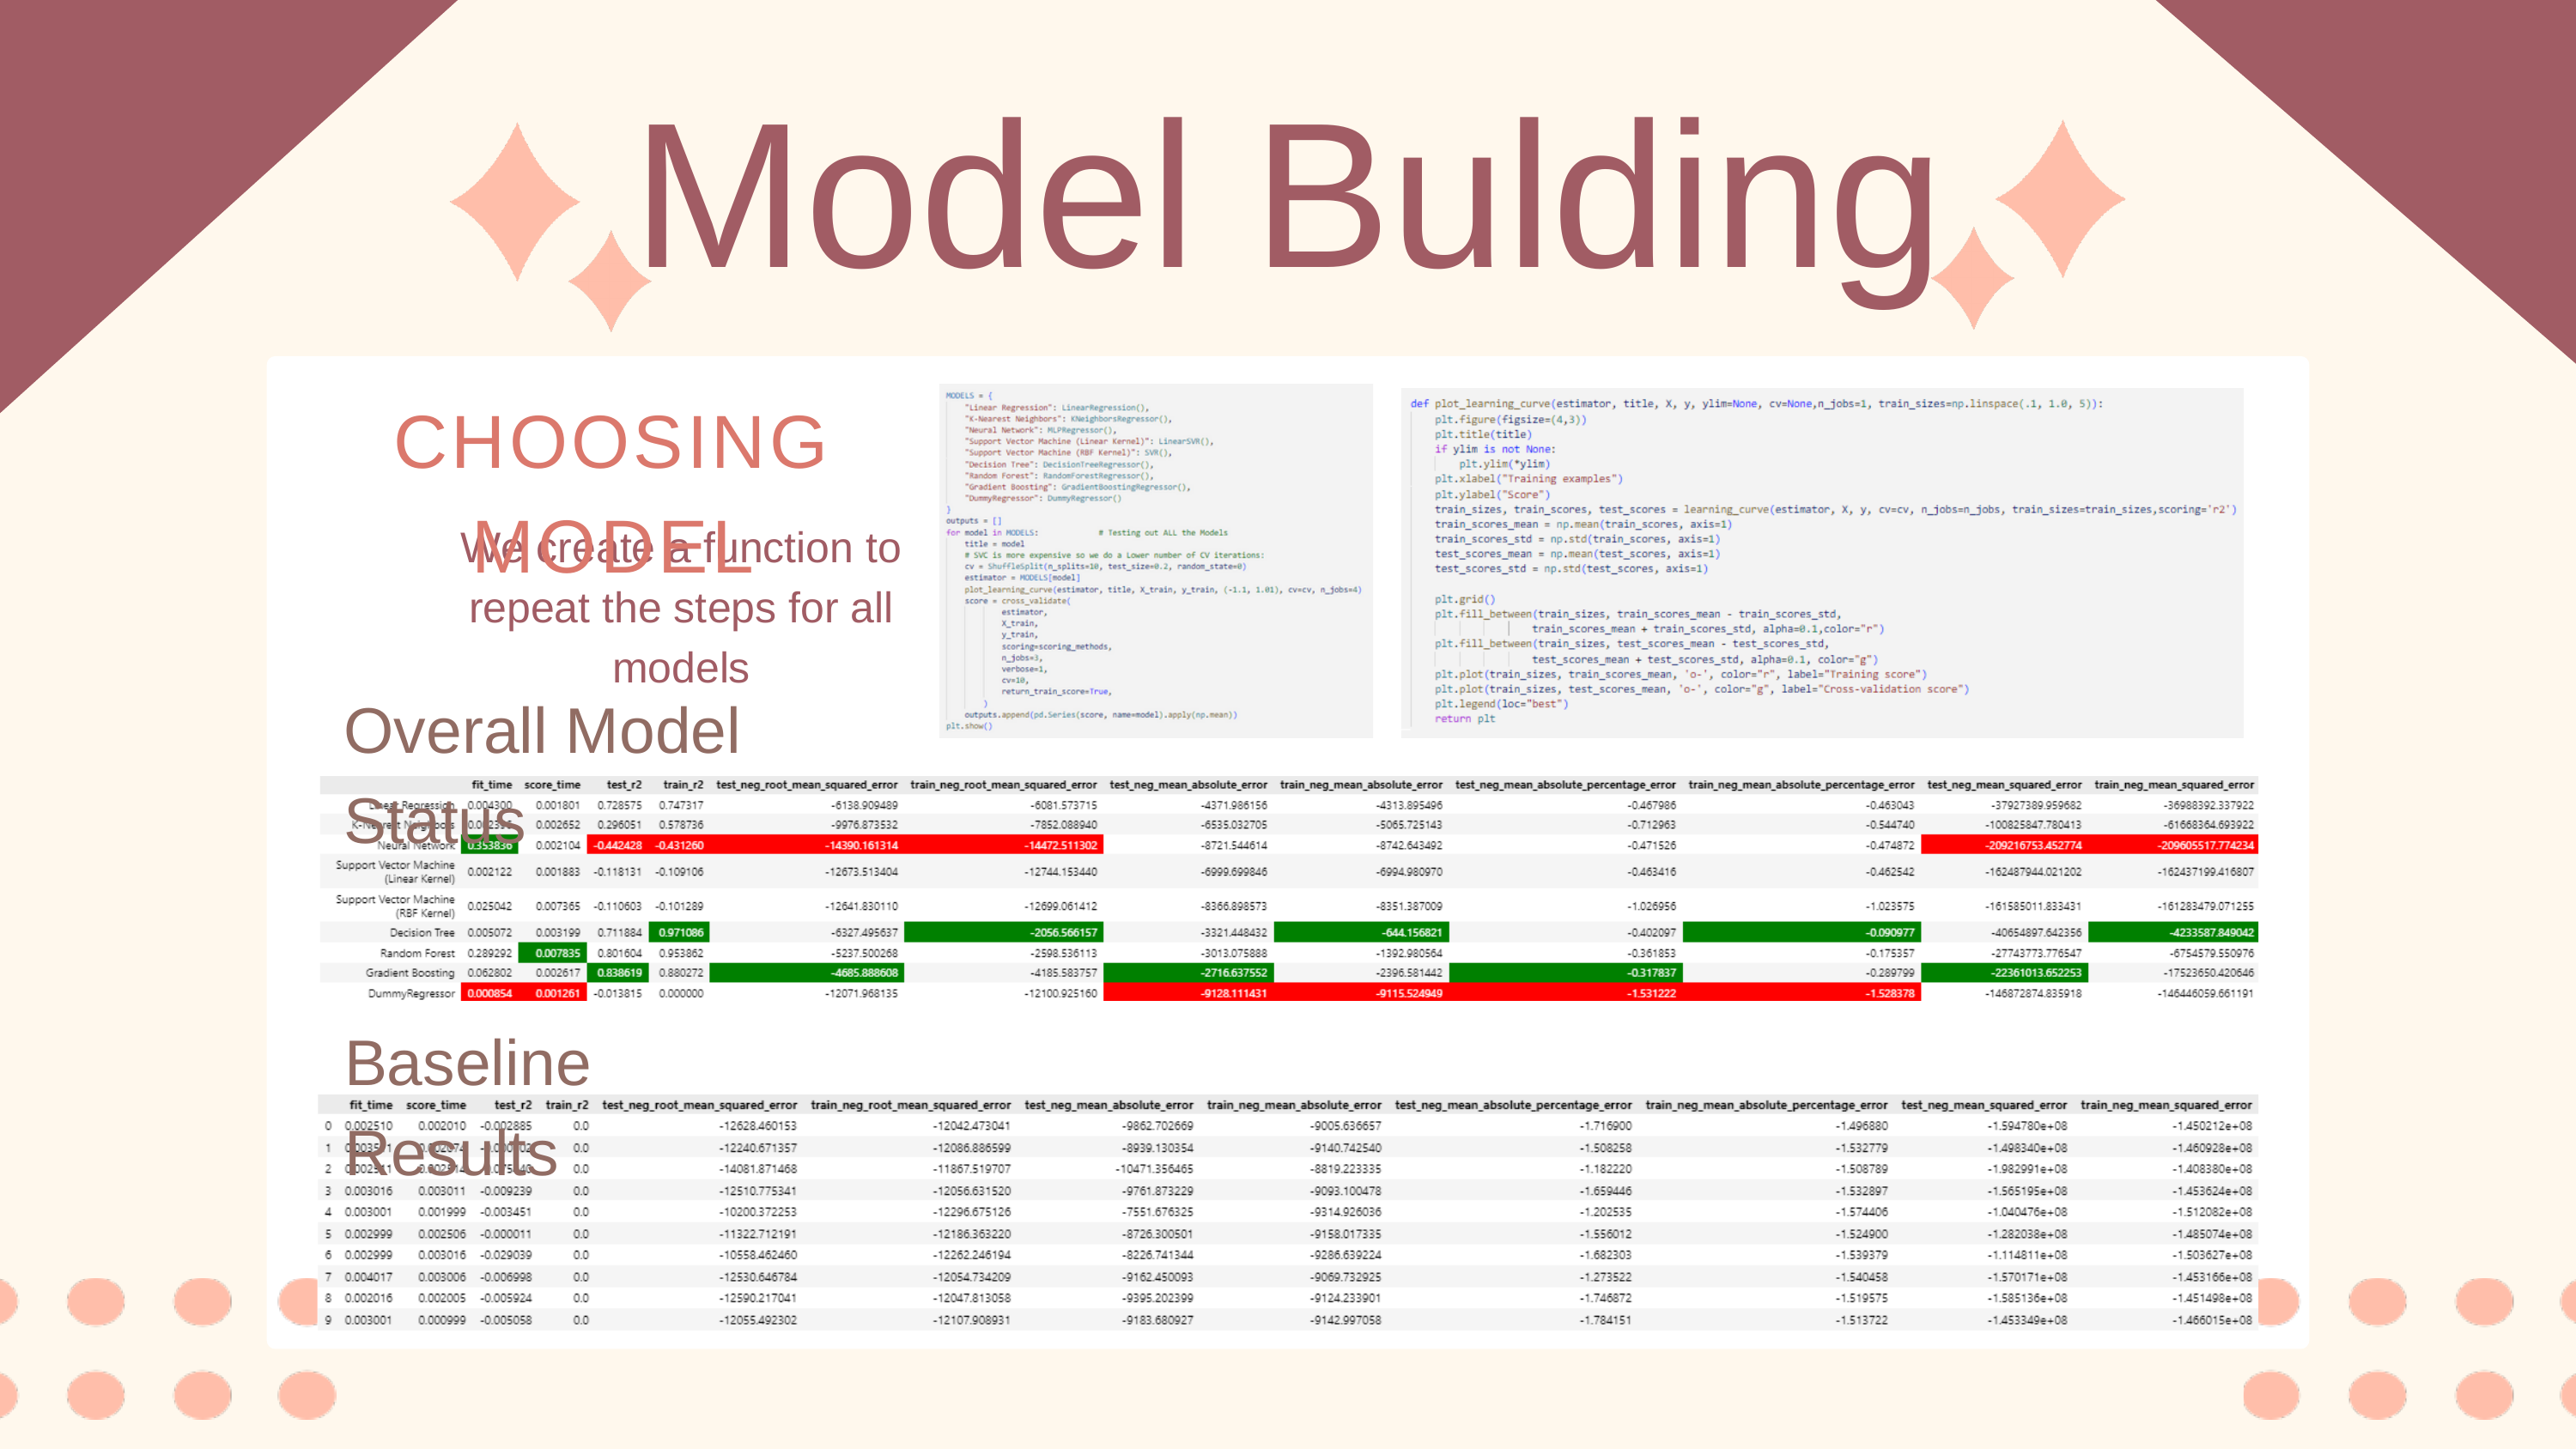

Model Bulding

CHOOSING MODEL

We create a function to repeat the steps for all models
Overall Model Status

Baseline Results